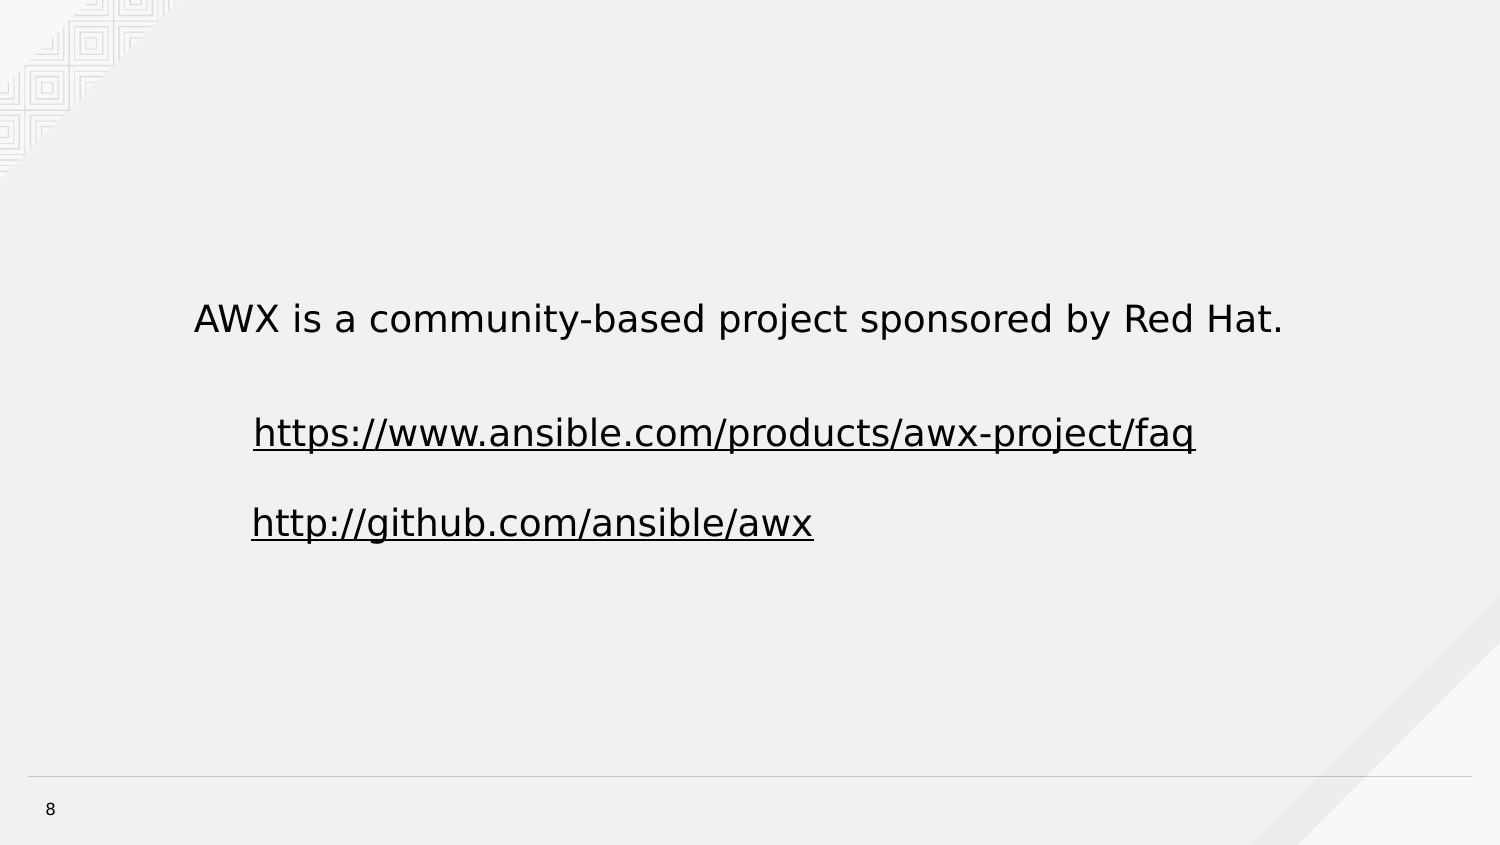

# AWX is a community-based project sponsored by Red Hat.
https://www.ansible.com/products/awx-project/faq

http://github.com/ansible/awx

8